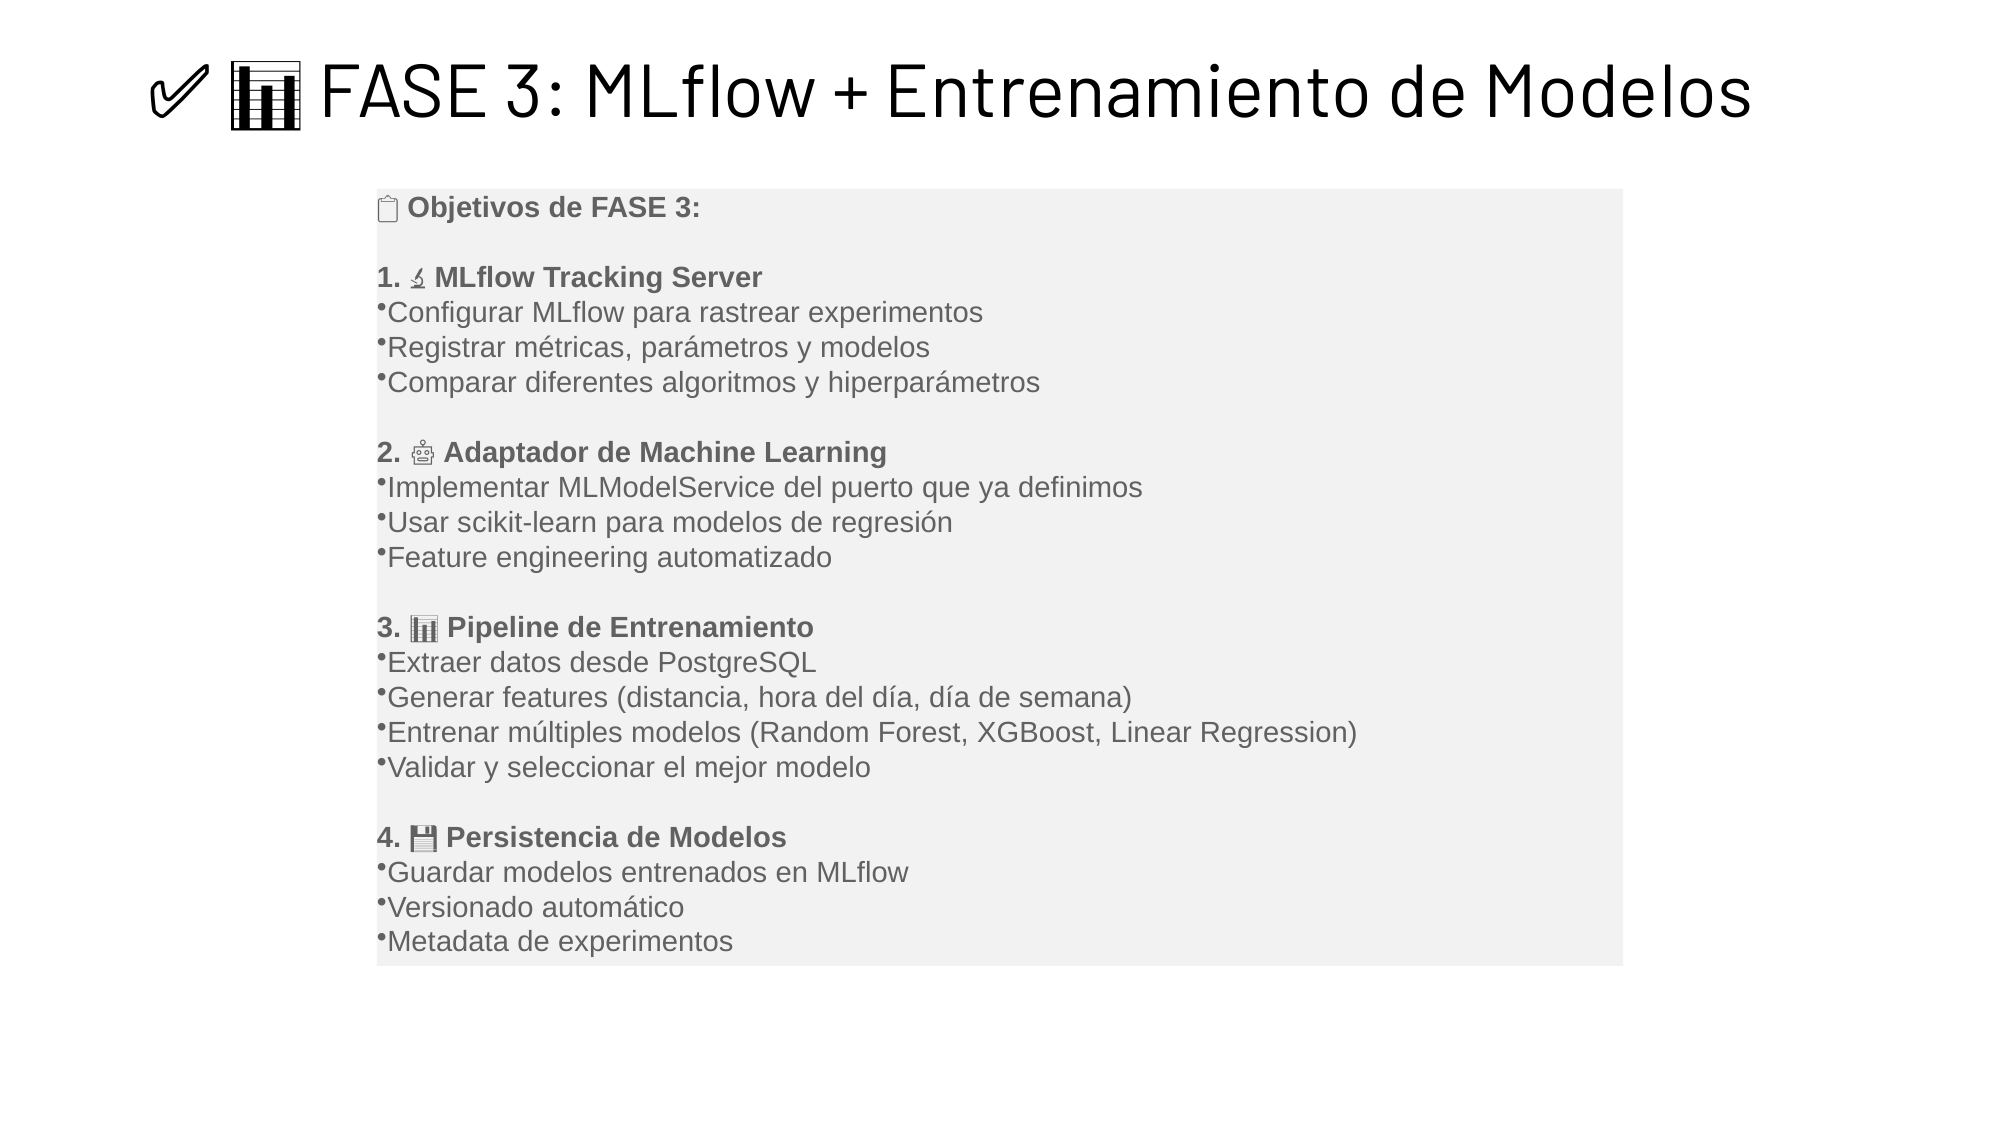

# ✅ 📊 FASE 3: MLflow + Entrenamiento de Modelos
📋 Objetivos de FASE 3:

1. 🔬 MLflow Tracking Server
Configurar MLflow para rastrear experimentos
Registrar métricas, parámetros y modelos
Comparar diferentes algoritmos y hiperparámetros

2. 🤖 Adaptador de Machine Learning
Implementar MLModelService del puerto que ya definimos
Usar scikit-learn para modelos de regresión
Feature engineering automatizado

3. 📊 Pipeline de Entrenamiento
Extraer datos desde PostgreSQL
Generar features (distancia, hora del día, día de semana)
Entrenar múltiples modelos (Random Forest, XGBoost, Linear Regression)
Validar y seleccionar el mejor modelo

4. 💾 Persistencia de Modelos
Guardar modelos entrenados en MLflow
Versionado automático
Metadata de experimentos